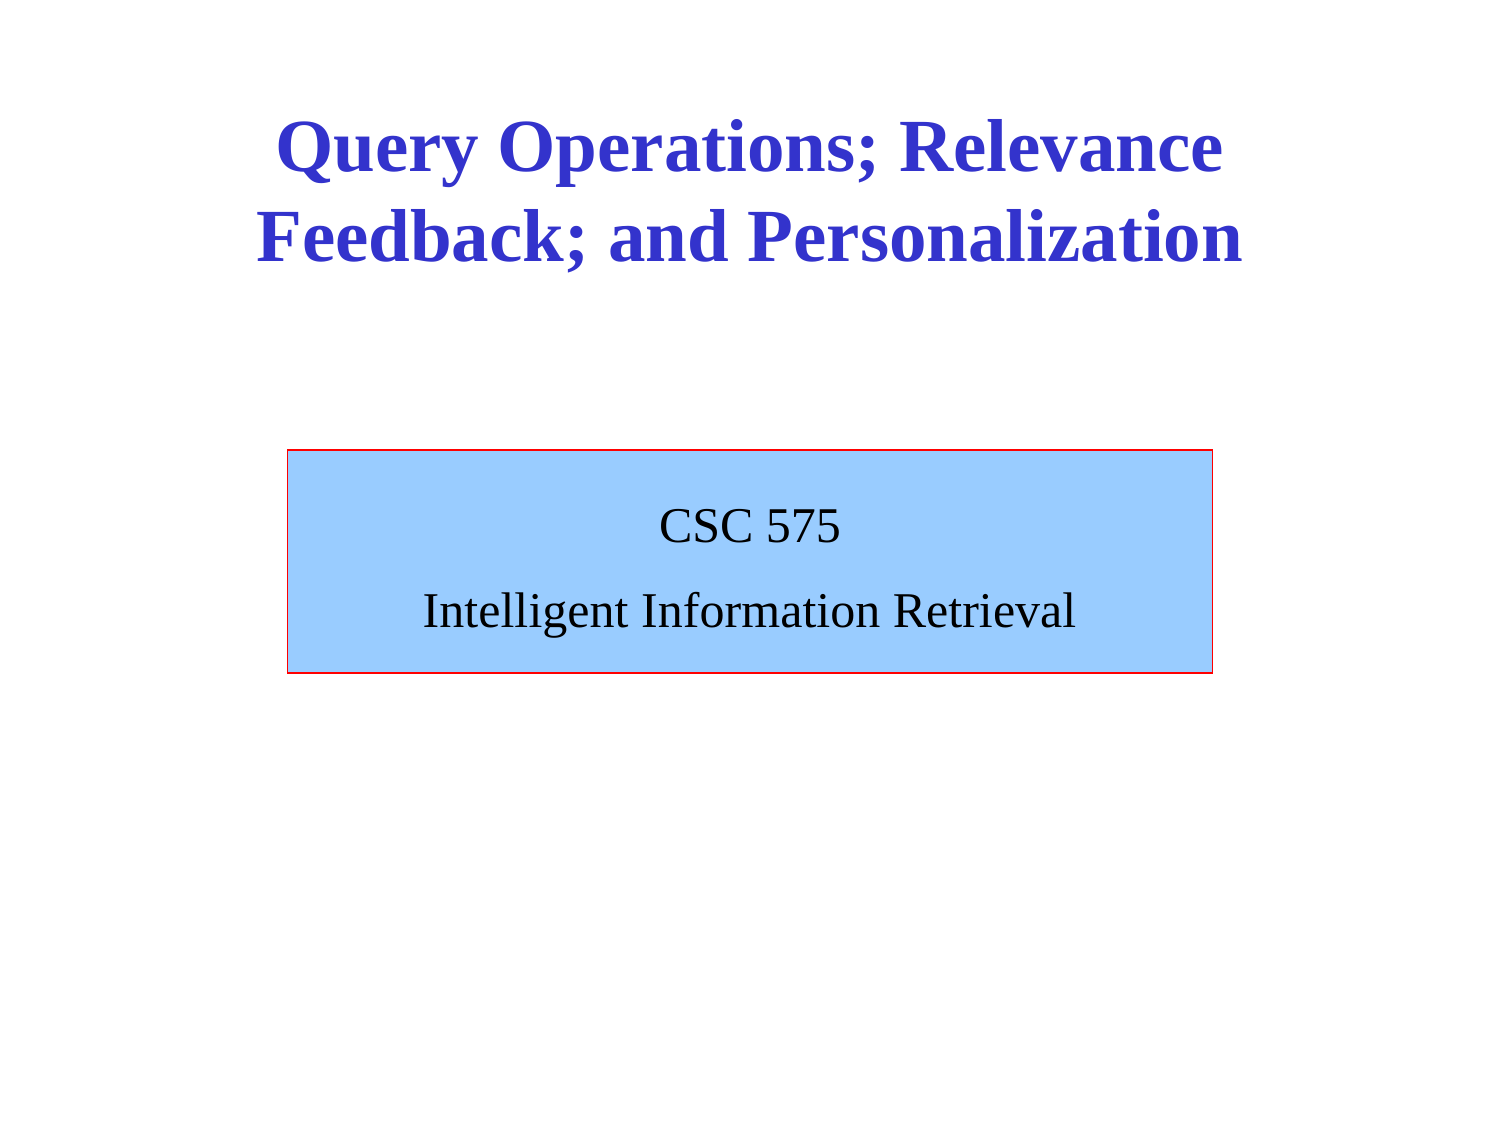

# Query Operations; Relevance Feedback; and Personalization

CSC 575
Intelligent Information Retrieval